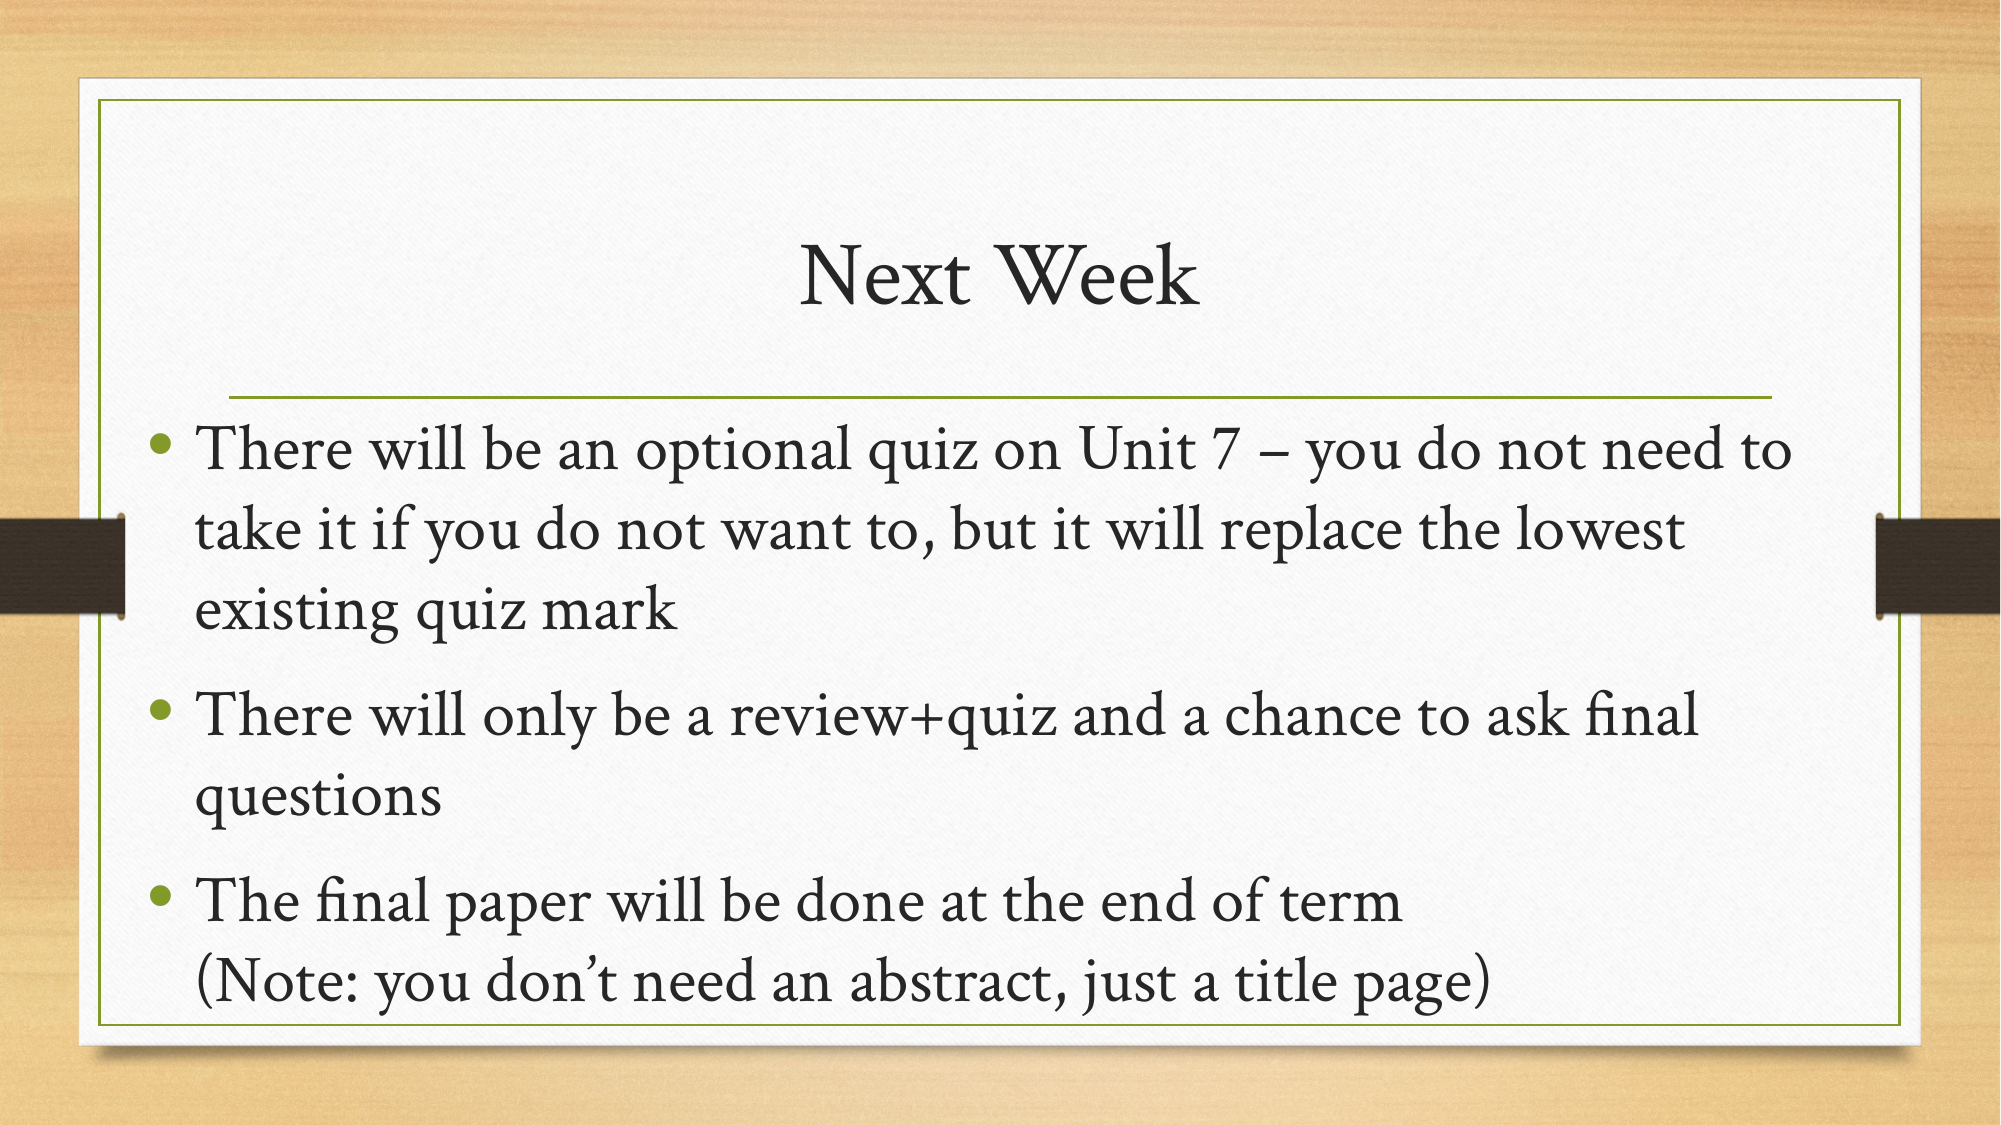

# Next Week
There will be an optional quiz on Unit 7 – you do not need to take it if you do not want to, but it will replace the lowest existing quiz mark
There will only be a review+quiz and a chance to ask final questions
The final paper will be done at the end of term
(Note: you don’t need an abstract, just a title page)